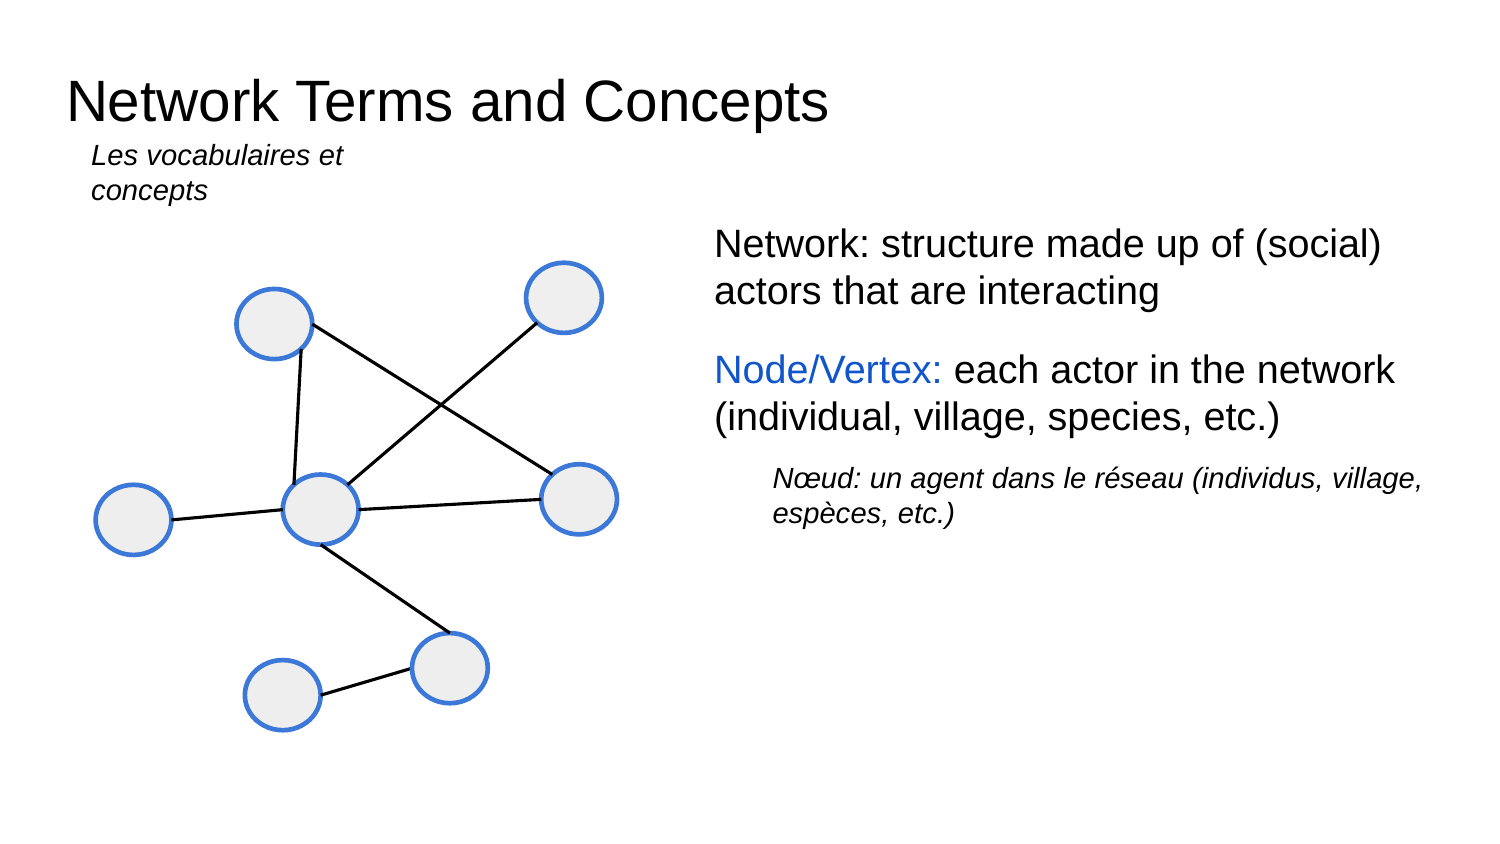

# Network Terms and Concepts
Les vocabulaires et concepts
Network: structure made up of (social) actors that are interacting

Node/Vertex: each actor in the network (individual, village, species, etc.)
Nœud: un agent dans le réseau (individus, village, espèces, etc.)